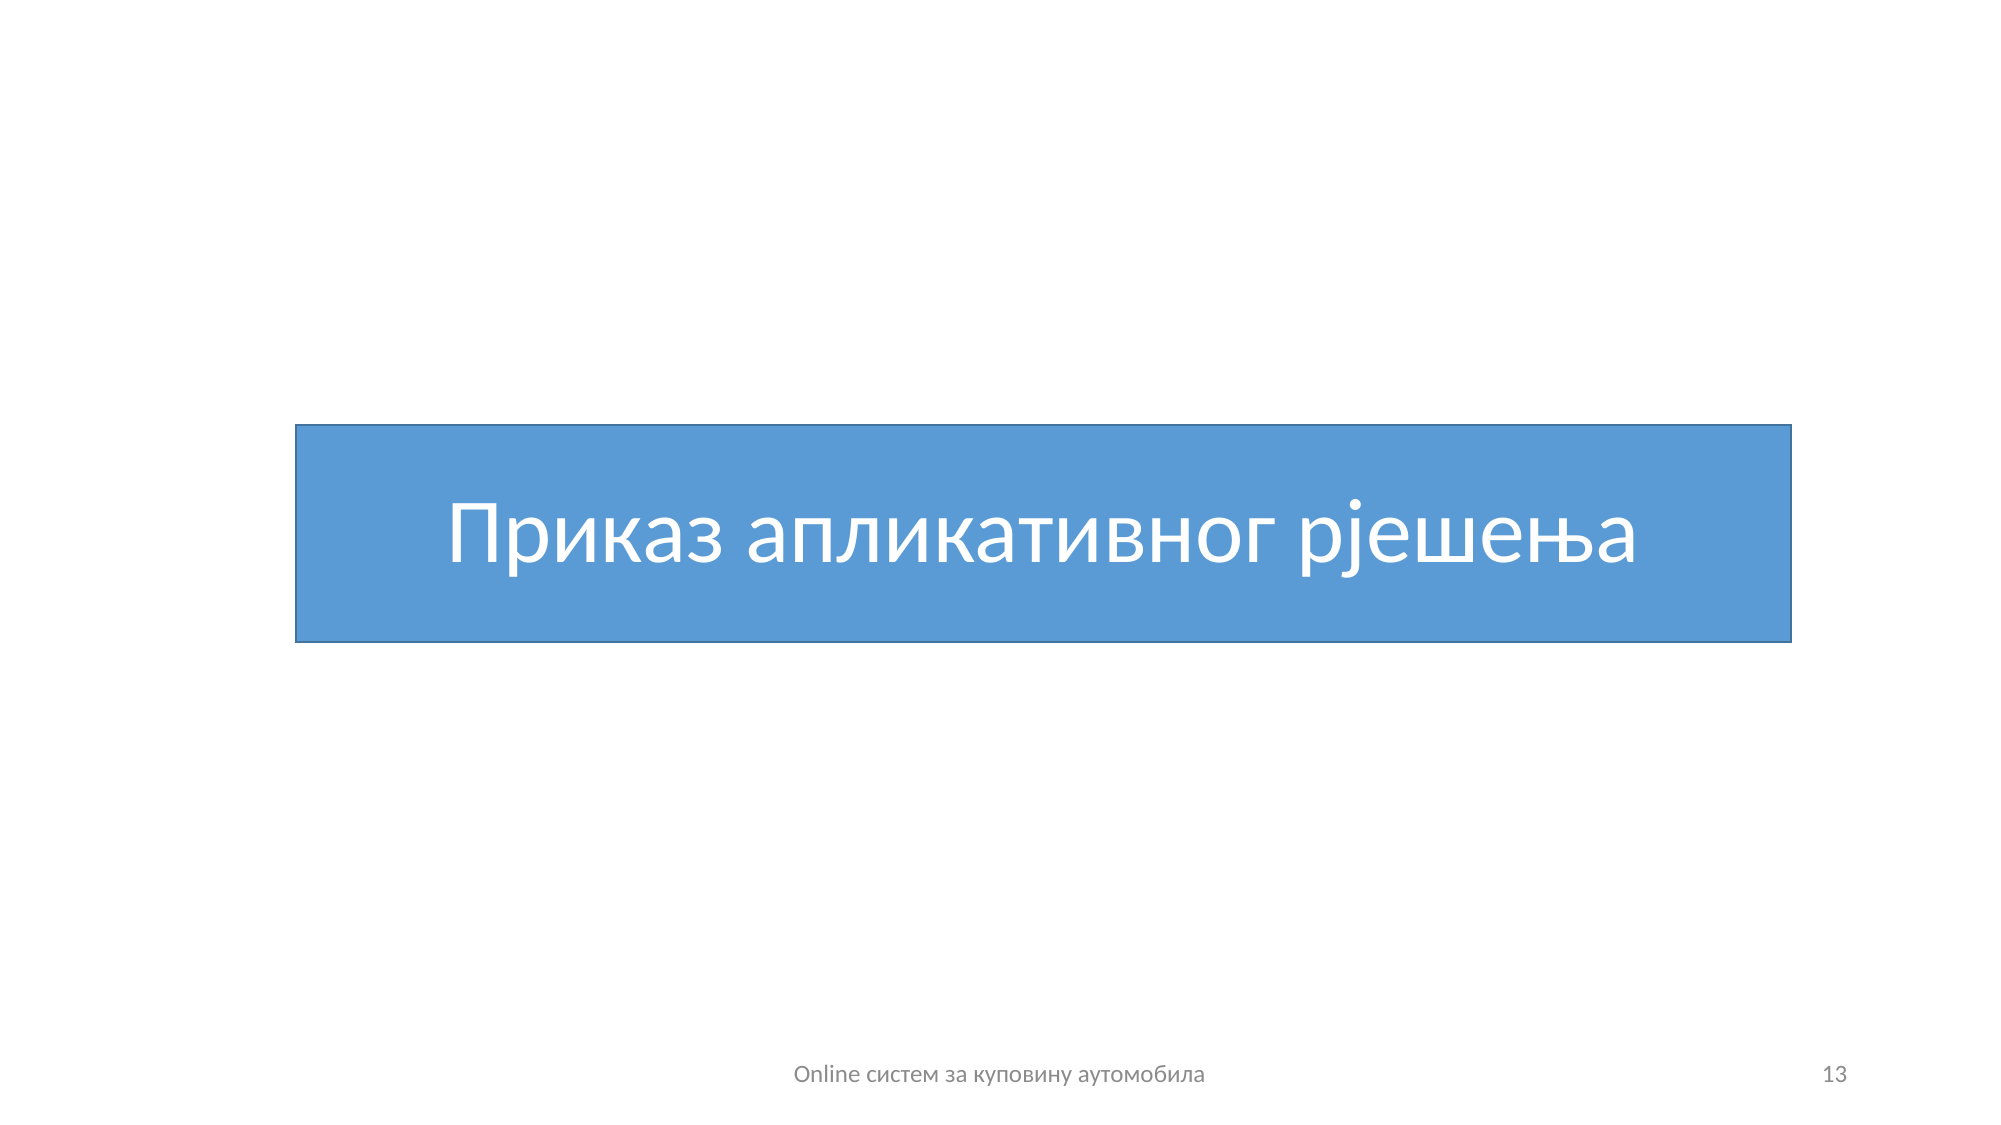

# Приказ апликативног рјешења
Online систем за куповину аутомобила
13